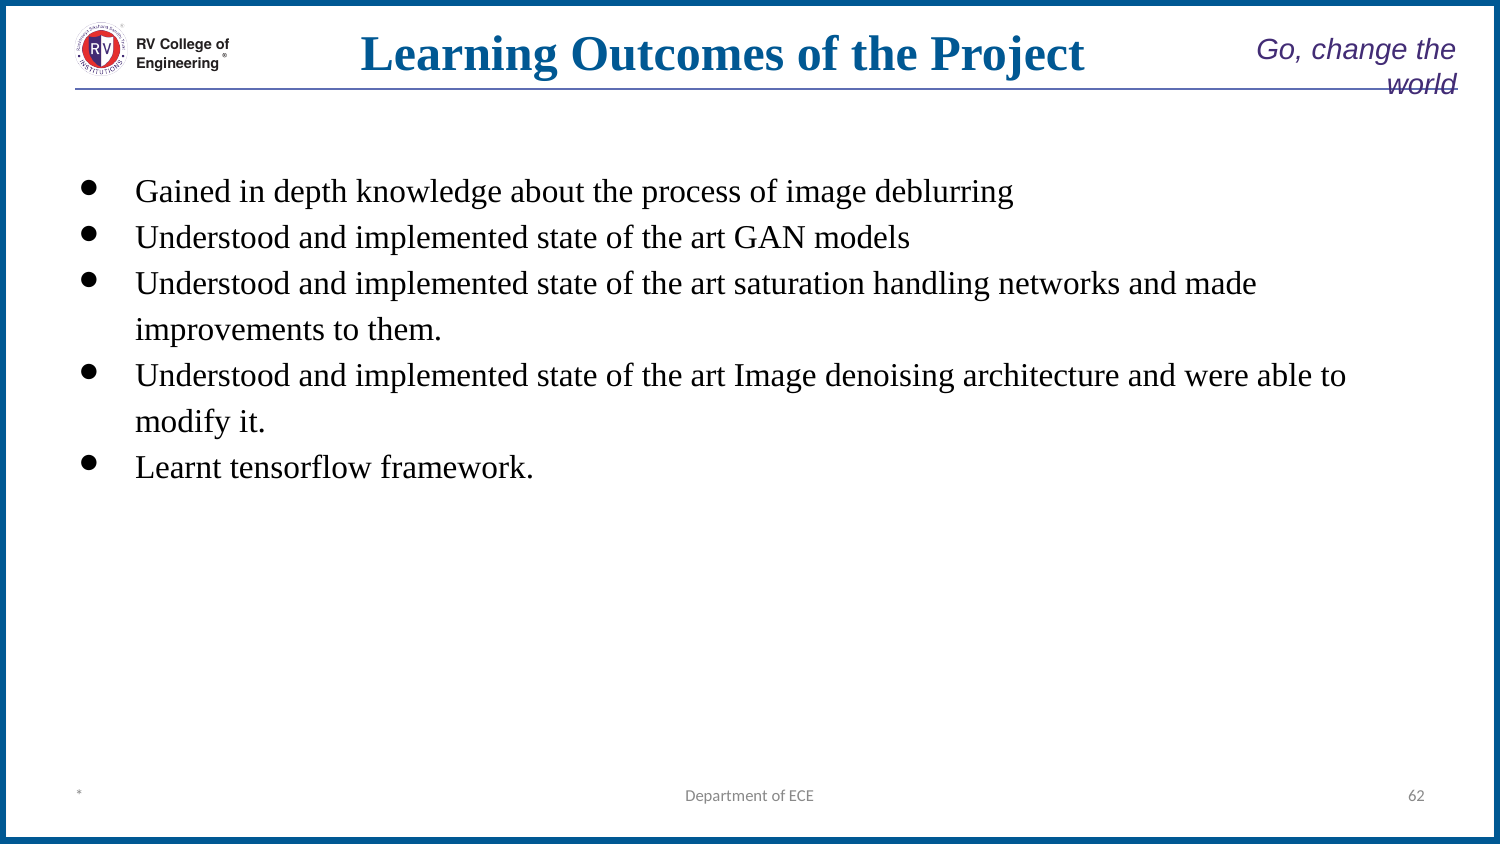

Learning Outcomes of the Project

# Go, change the world
RV College of
Engineering

Gained in depth knowledge about the process of image deblurring
Understood and implemented state of the art GAN models
Understood and implemented state of the art saturation handling networks and made improvements to them.
Understood and implemented state of the art Image denoising architecture and were able to modify it.
Learnt tensorflow framework.

*
Department of ECE
62